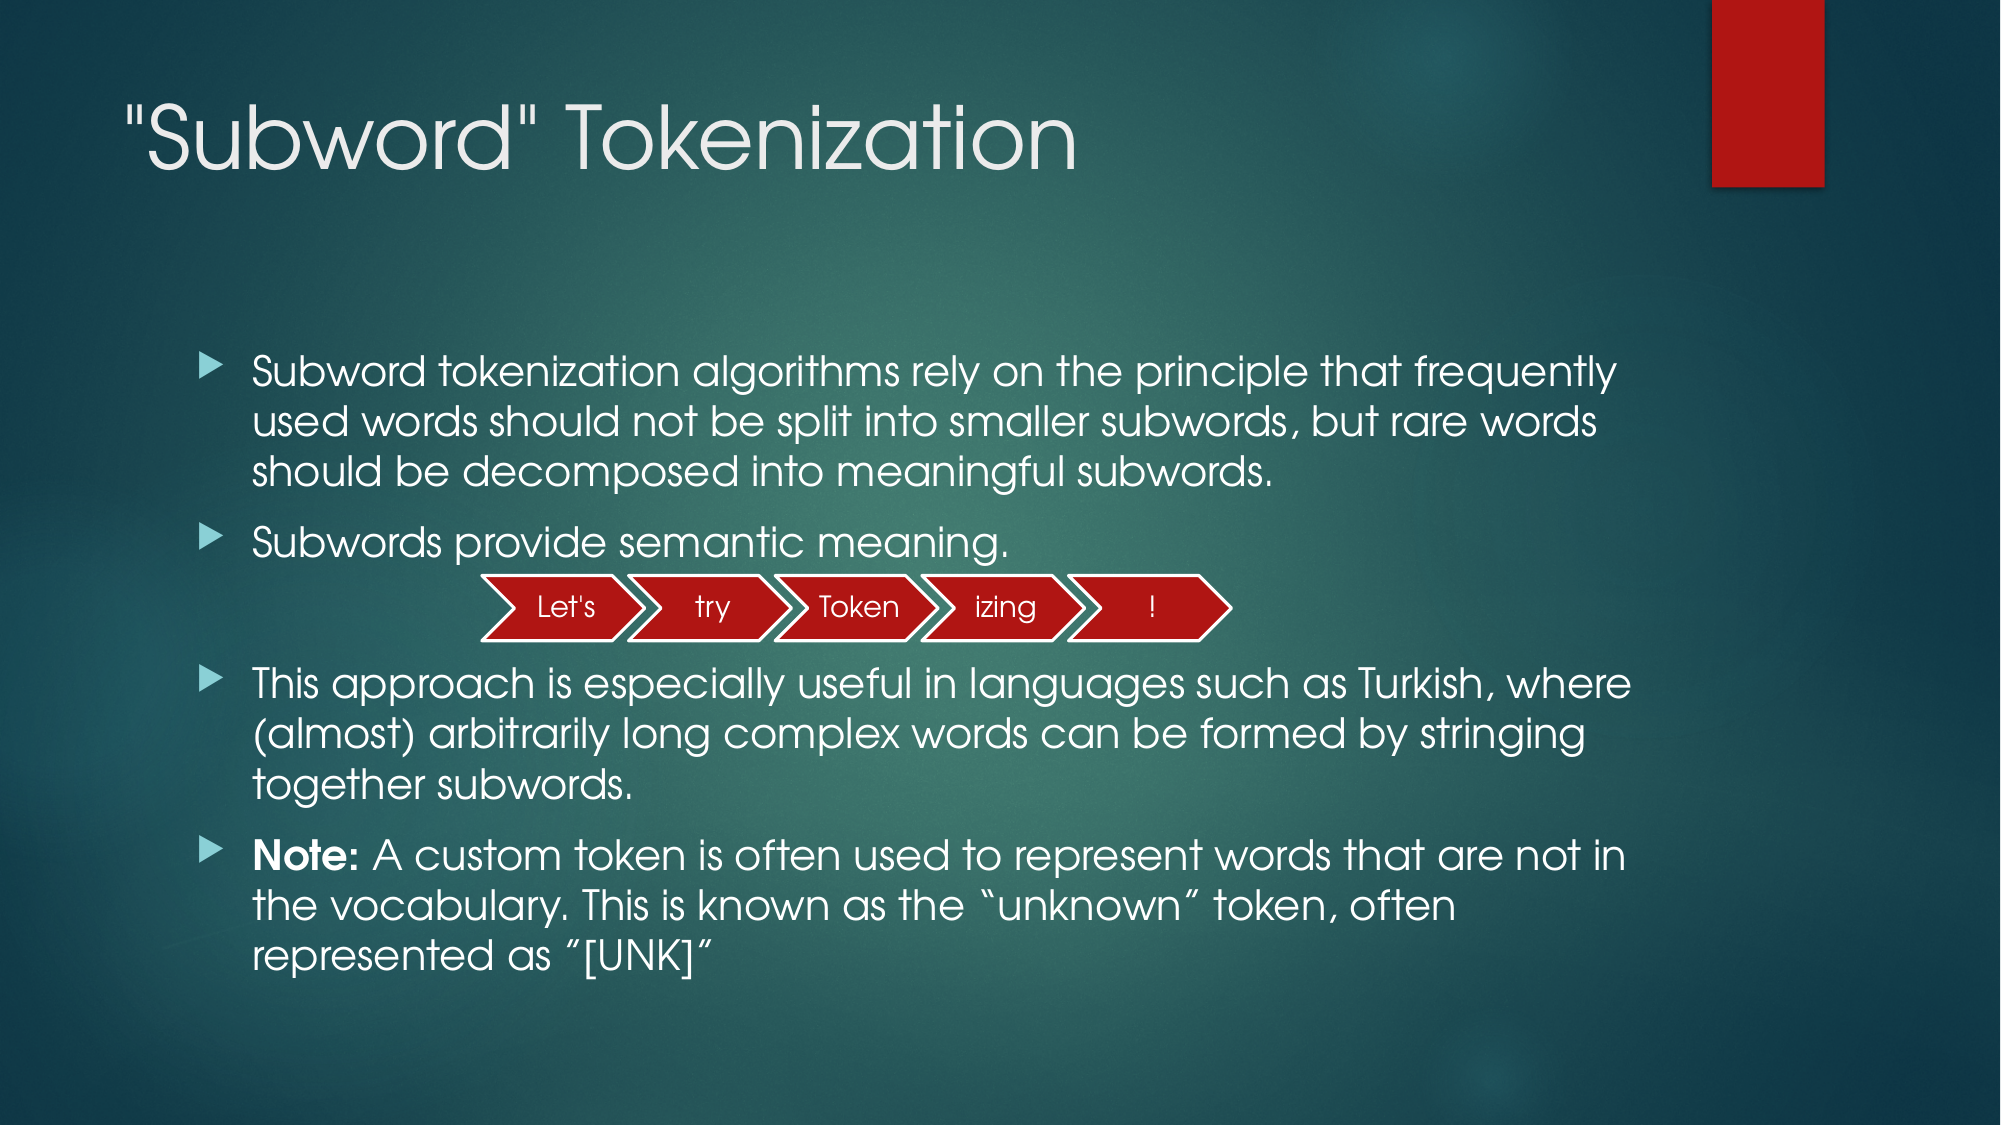

# "Subword" Tokenization
Let's
try
Token
izing
!
Subword tokenization algorithms rely on the principle that frequently used words should not be split into smaller subwords, but rare words should be decomposed into meaningful subwords.
Subwords provide semantic meaning.

This approach is especially useful in languages such as Turkish, where (almost) arbitrarily long complex words can be formed by stringing together subwords.
Note: A custom token is often used to represent words that are not in the vocabulary. This is known as the “unknown” token, often represented as ”[UNK]”